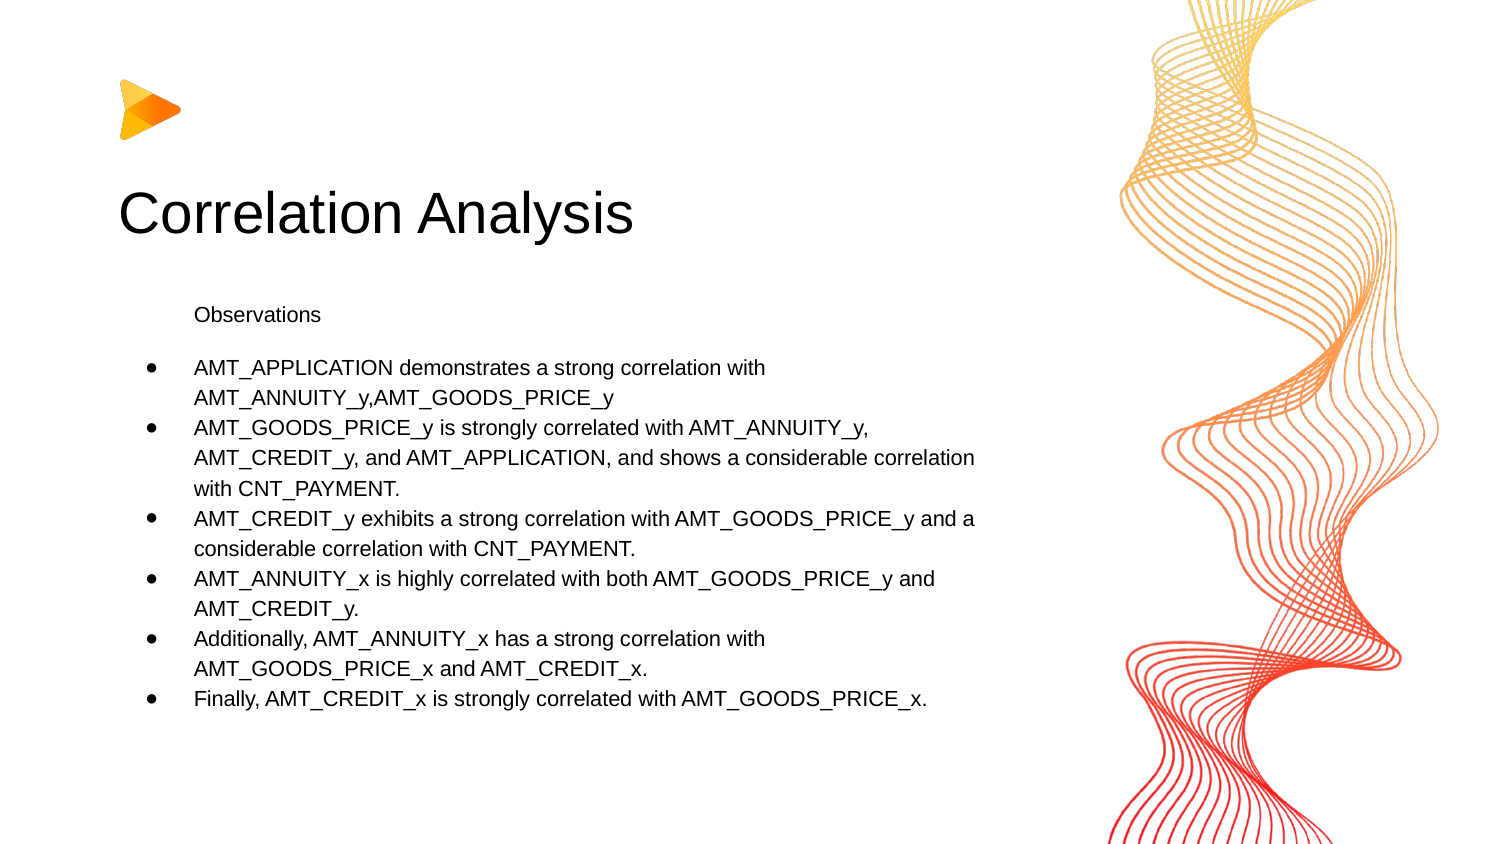

# Correlation Analysis
Observations
AMT_APPLICATION demonstrates a strong correlation with AMT_ANNUITY_y,AMT_GOODS_PRICE_y
AMT_GOODS_PRICE_y is strongly correlated with AMT_ANNUITY_y, AMT_CREDIT_y, and AMT_APPLICATION, and shows a considerable correlation with CNT_PAYMENT.
AMT_CREDIT_y exhibits a strong correlation with AMT_GOODS_PRICE_y and a considerable correlation with CNT_PAYMENT.
AMT_ANNUITY_x is highly correlated with both AMT_GOODS_PRICE_y and AMT_CREDIT_y.
Additionally, AMT_ANNUITY_x has a strong correlation with AMT_GOODS_PRICE_x and AMT_CREDIT_x.
Finally, AMT_CREDIT_x is strongly correlated with AMT_GOODS_PRICE_x.